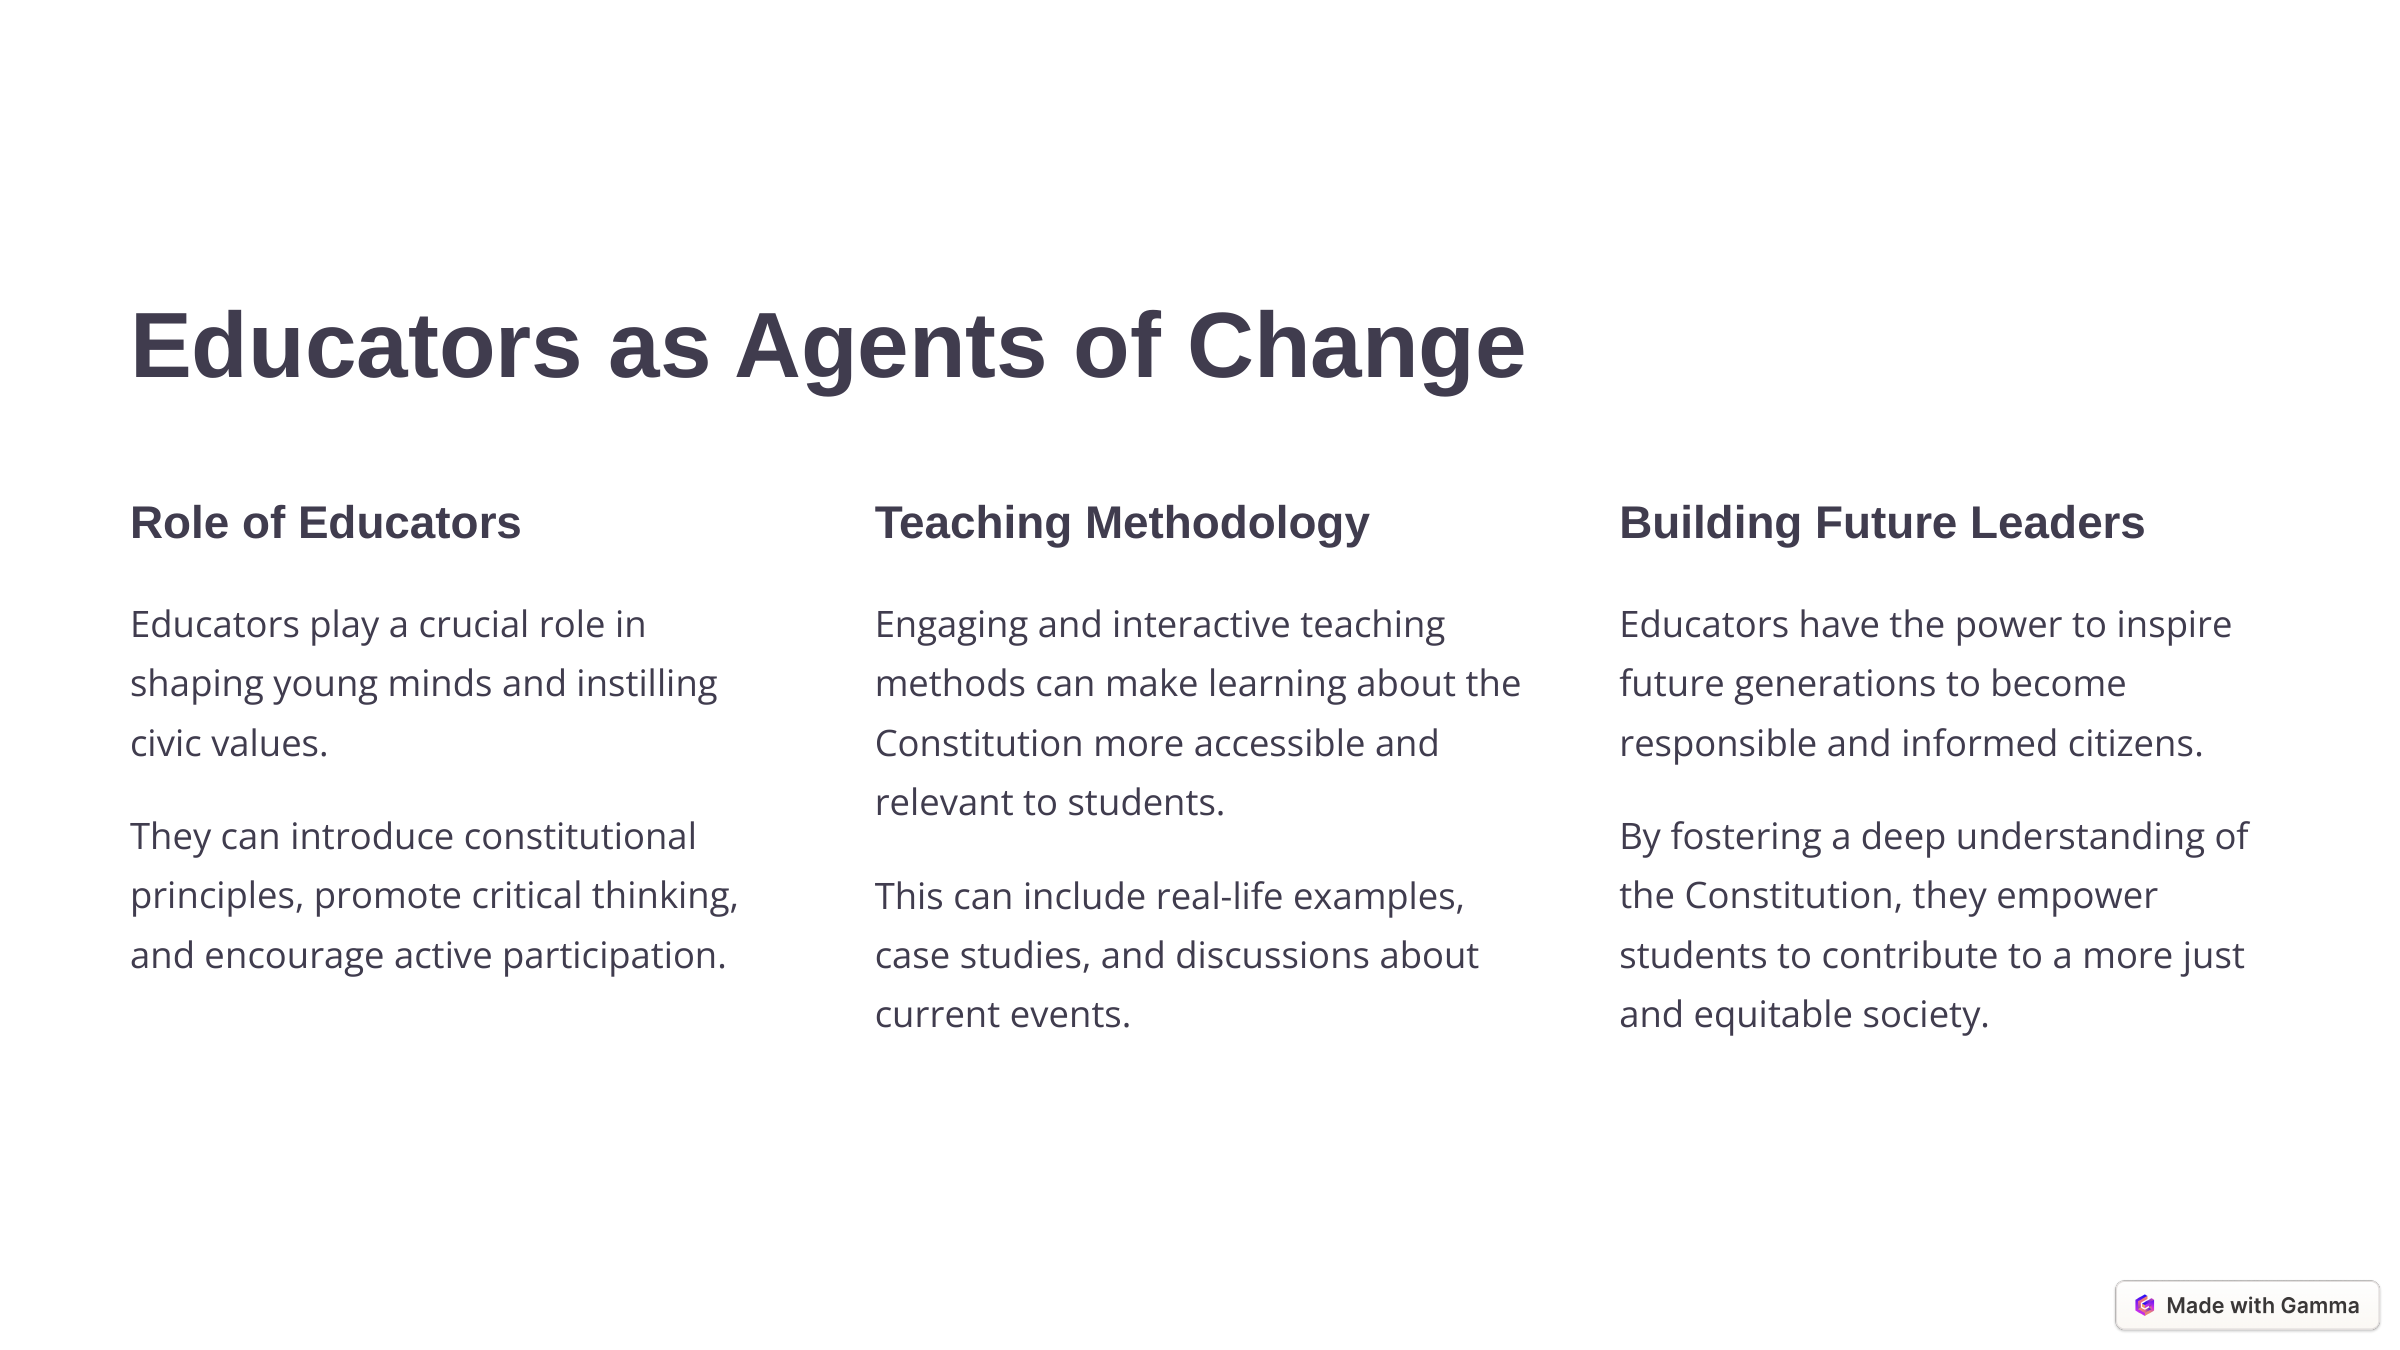

Educators as Agents of Change
Role of Educators
Teaching Methodology
Building Future Leaders
Educators play a crucial role in shaping young minds and instilling civic values.
Engaging and interactive teaching methods can make learning about the Constitution more accessible and relevant to students.
Educators have the power to inspire future generations to become responsible and informed citizens.
They can introduce constitutional principles, promote critical thinking, and encourage active participation.
By fostering a deep understanding of the Constitution, they empower students to contribute to a more just and equitable society.
This can include real-life examples, case studies, and discussions about current events.